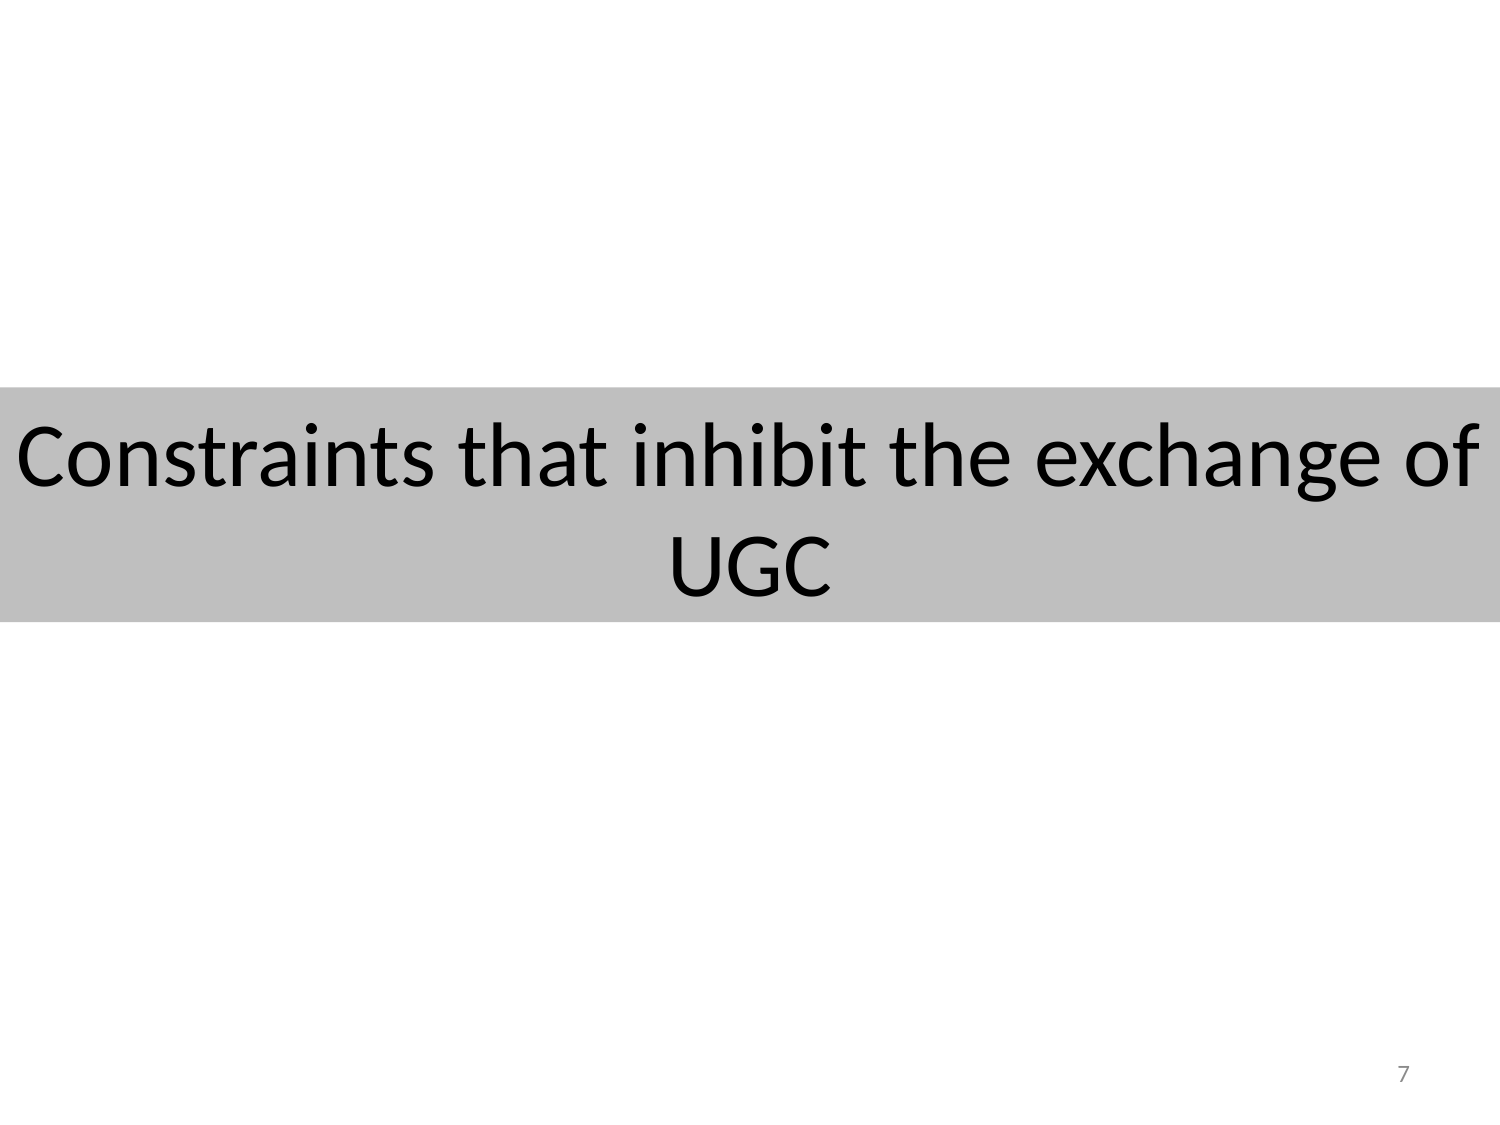

Constraints that inhibit the exchange of UGC
7